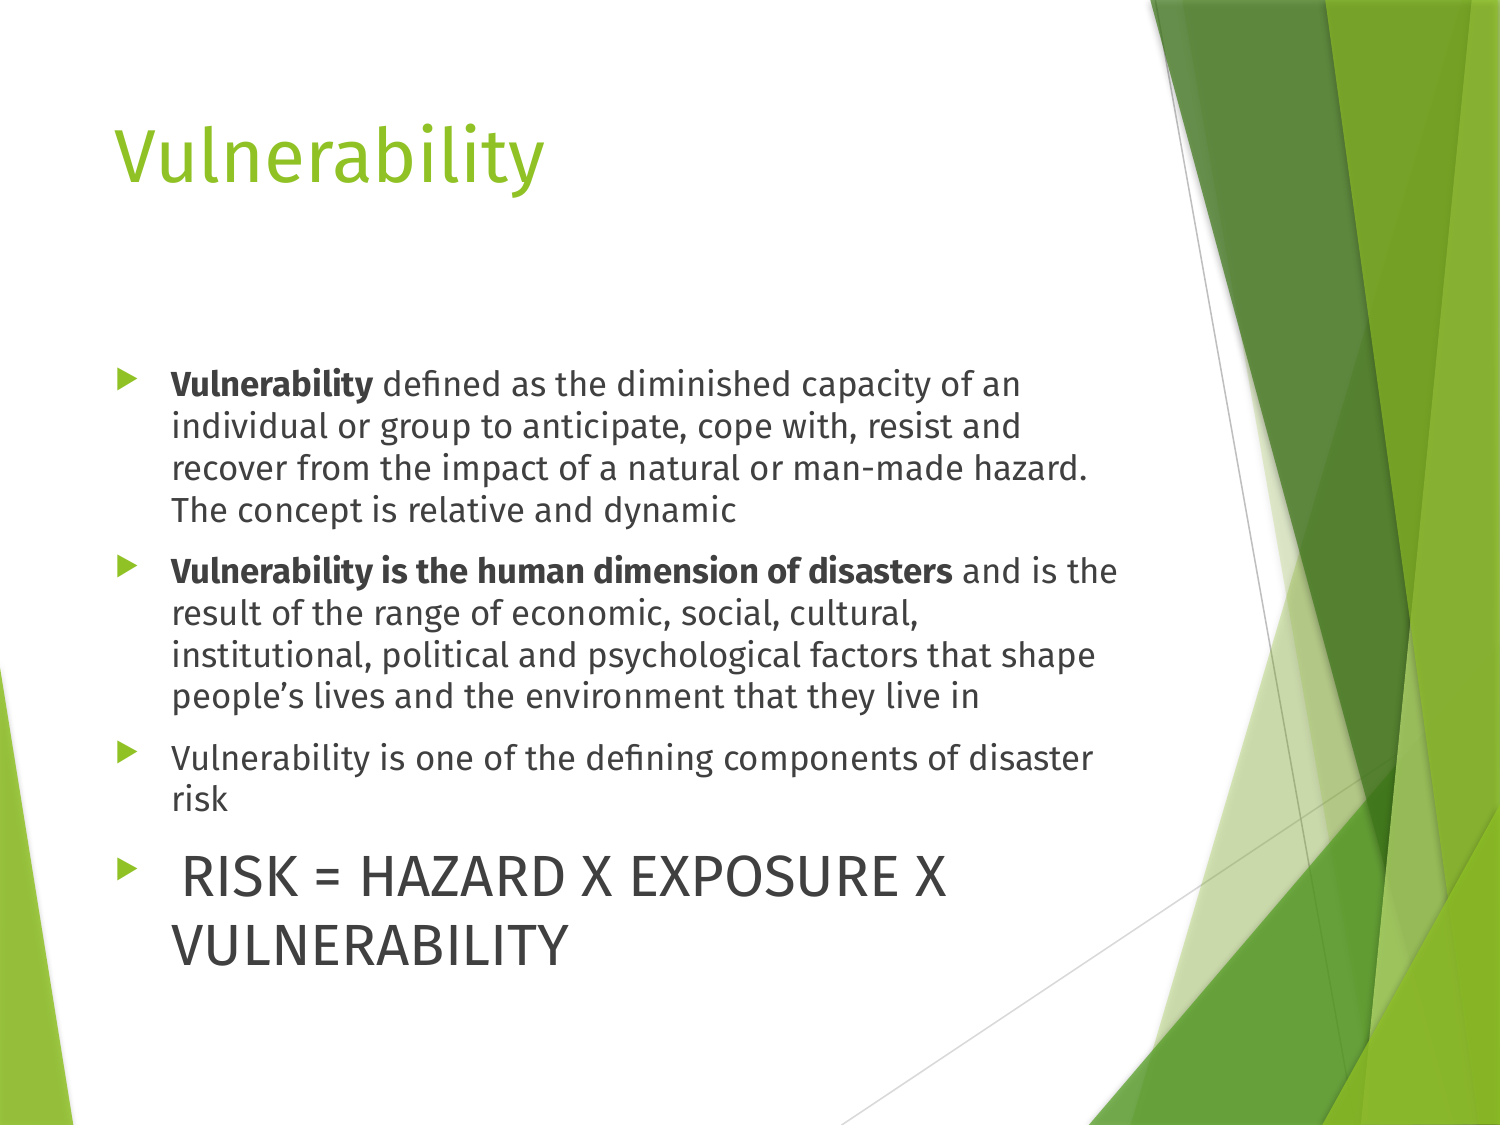

# Vulnerability
Vulnerability defined as the diminished capacity of an individual or group to anticipate, cope with, resist and recover from the impact of a natural or man-made hazard. The concept is relative and dynamic
Vulnerability is the human dimension of disasters and is the result of the range of economic, social, cultural, institutional, political and psychological factors that shape people’s lives and the environment that they live in
Vulnerability is one of the defining components of disaster risk
 RISK = HAZARD X EXPOSURE X VULNERABILITY